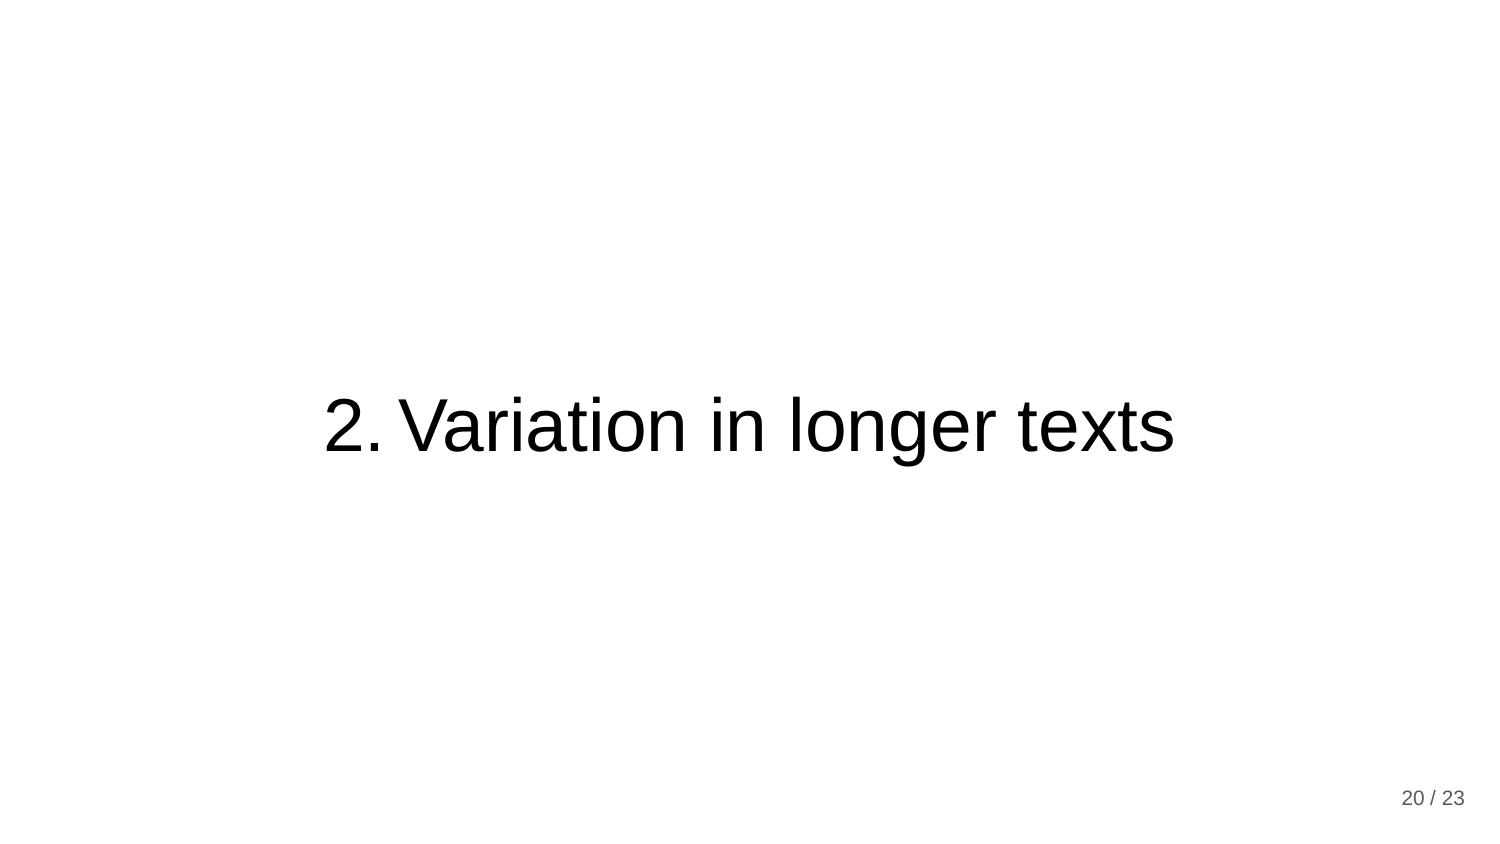

# Variation in longer texts
20 / 23